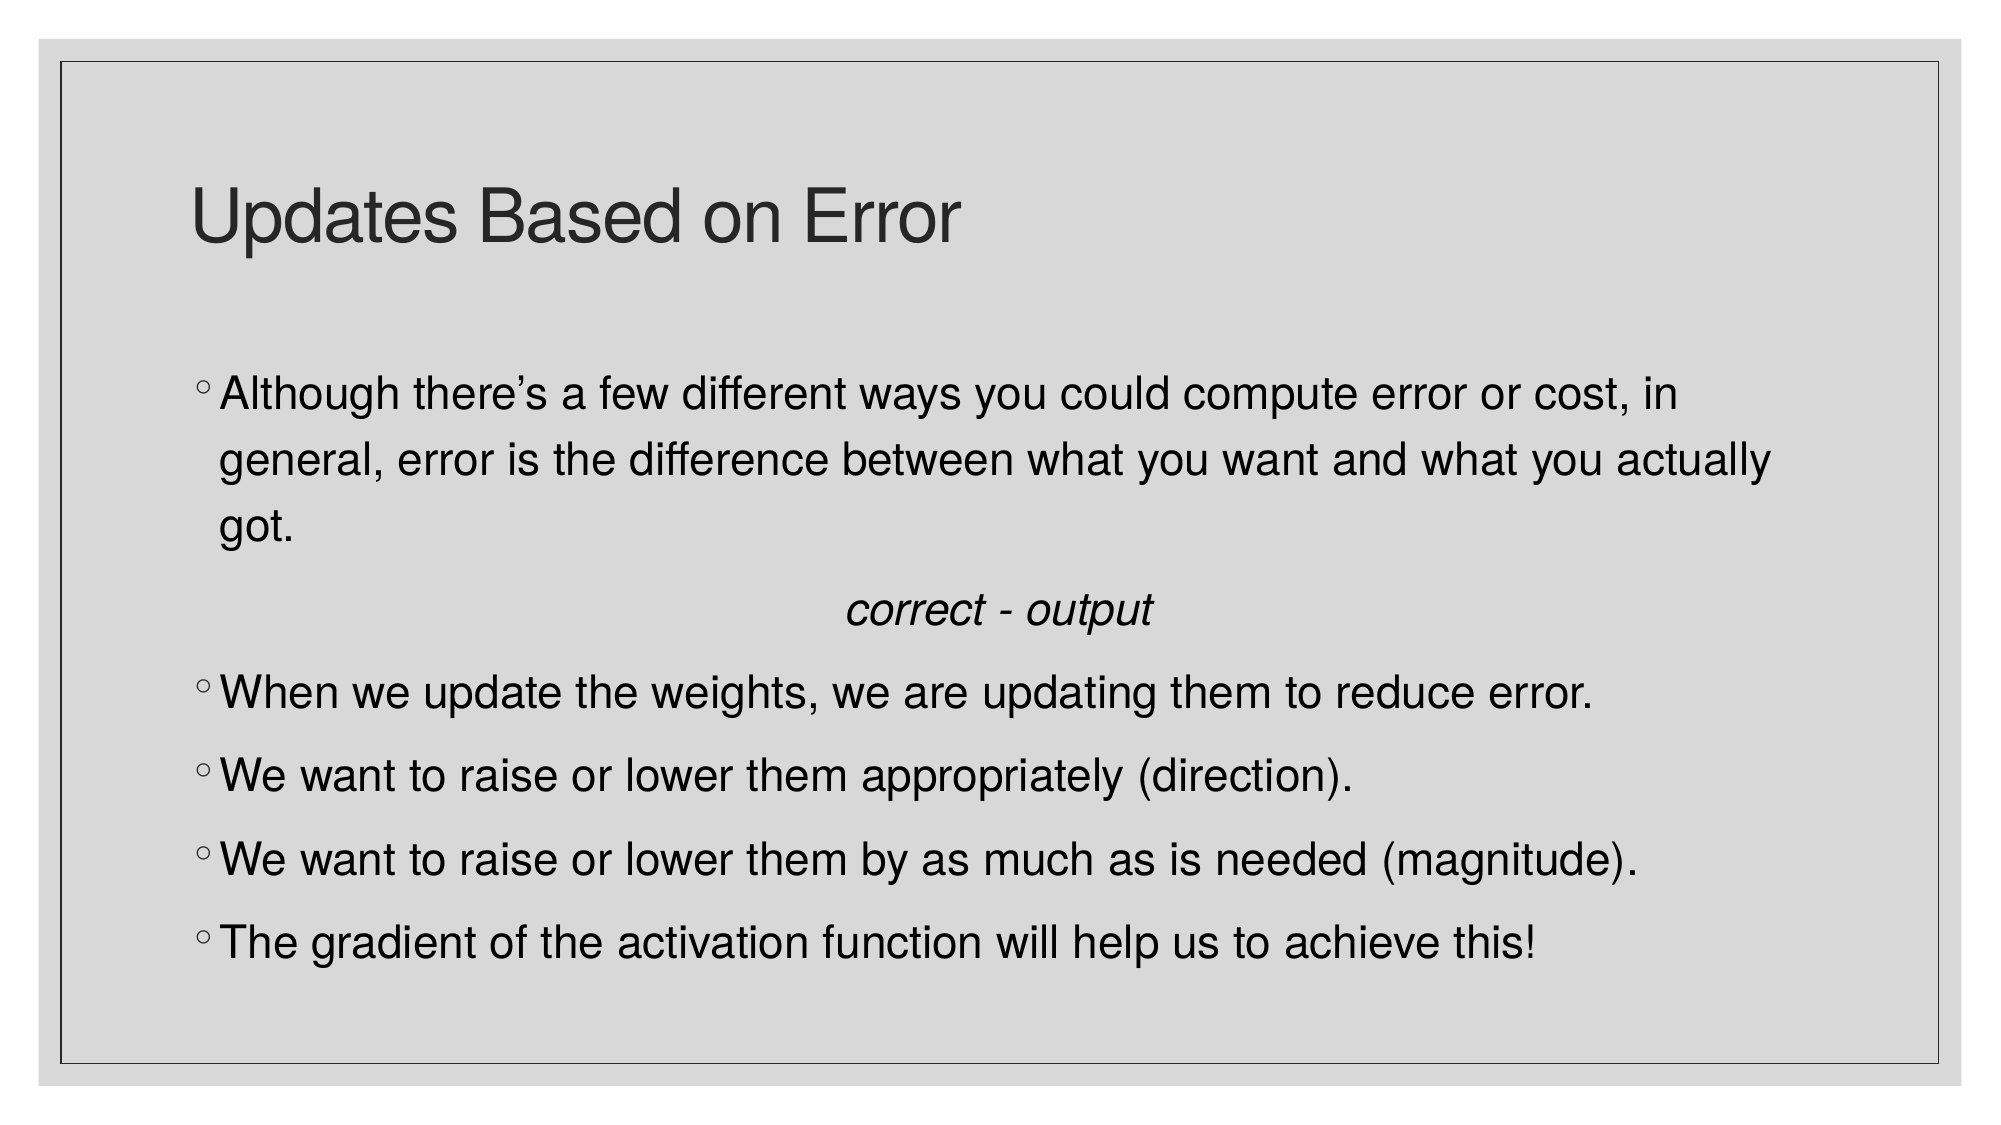

# Updates Based on Error
Although there’s a few different ways you could compute error or cost, in general, error is the difference between what you want and what you actually got.
correct - output
When we update the weights, we are updating them to reduce error.
We want to raise or lower them appropriately (direction).
We want to raise or lower them by as much as is needed (magnitude).
The gradient of the activation function will help us to achieve this!